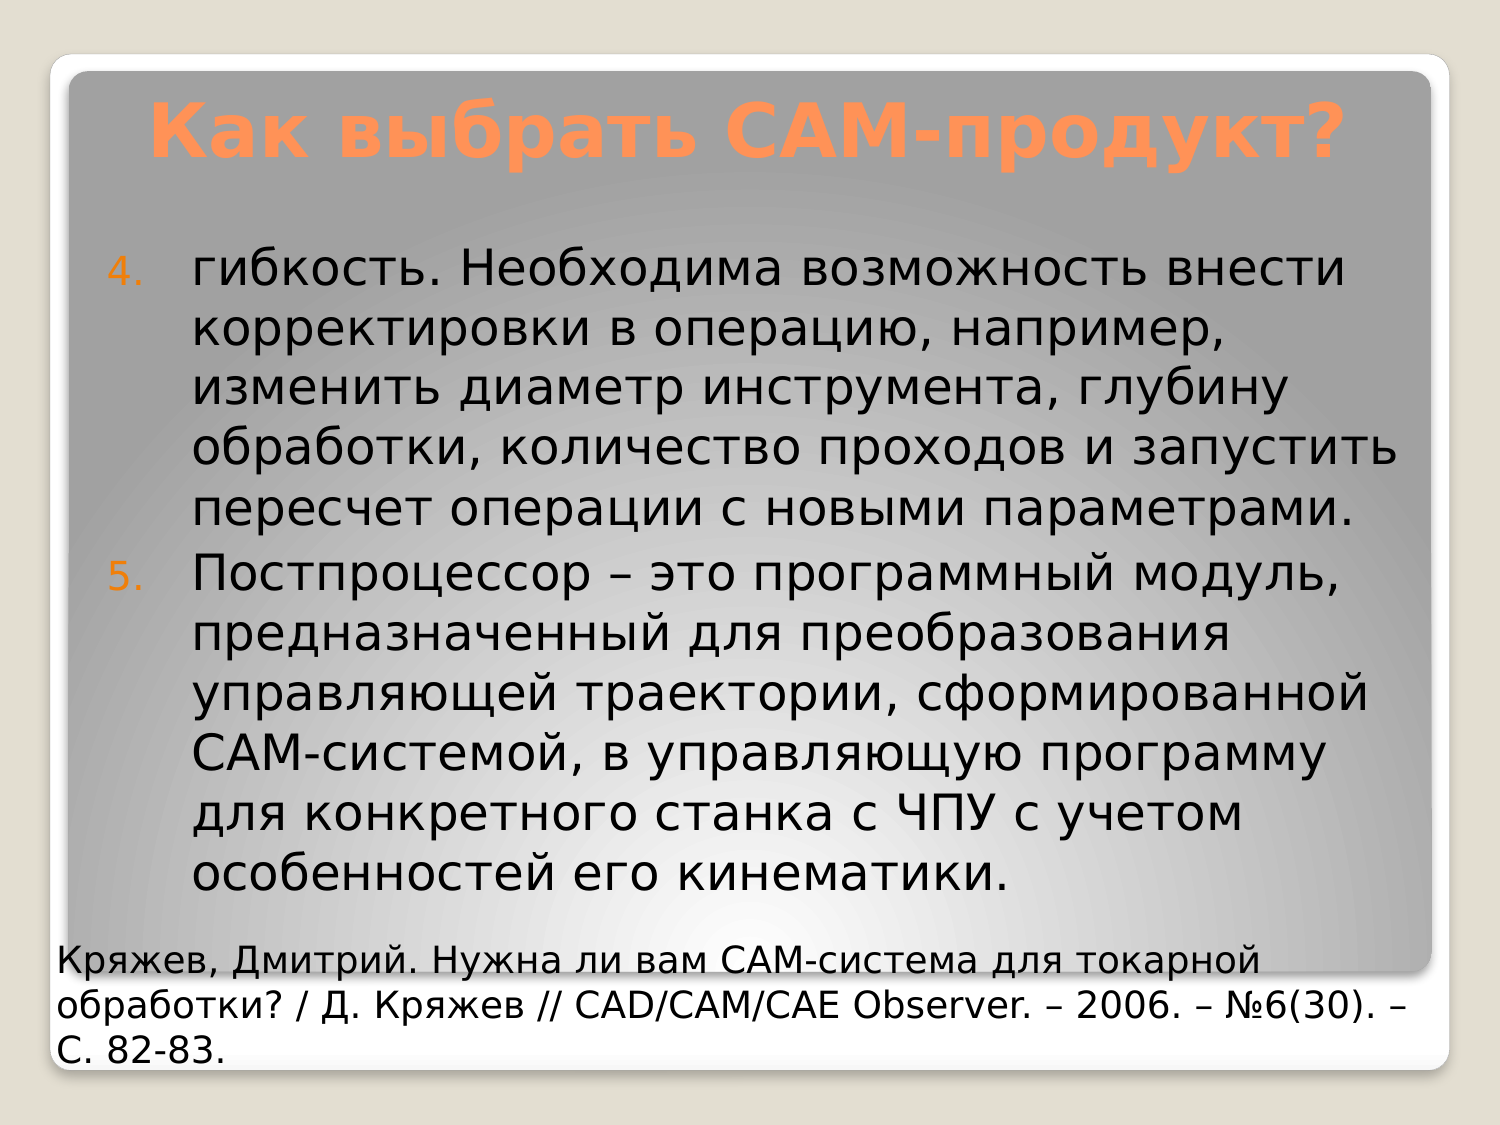

# Как выбрать САM-продукт?
гибкость. Необходима возможность внести корректировки в операцию, например, изменить диаметр инструмента, глубину обработки, количество проходов и запустить пересчет операции с новыми параметрами.
Постпроцессор – это программный модуль, предназначенный для преобразования управляющей траектории, сформированной CAM-системой, в управляющую программу для конкретного станка с ЧПУ с учетом особенностей его кинематики.
Кряжев, Дмитрий. Нужна ли вам CAM-система для токарной обработки? / Д. Кряжев // CAD/CAM/CAE Observer. – 2006. – №6(30). – С. 82-83.